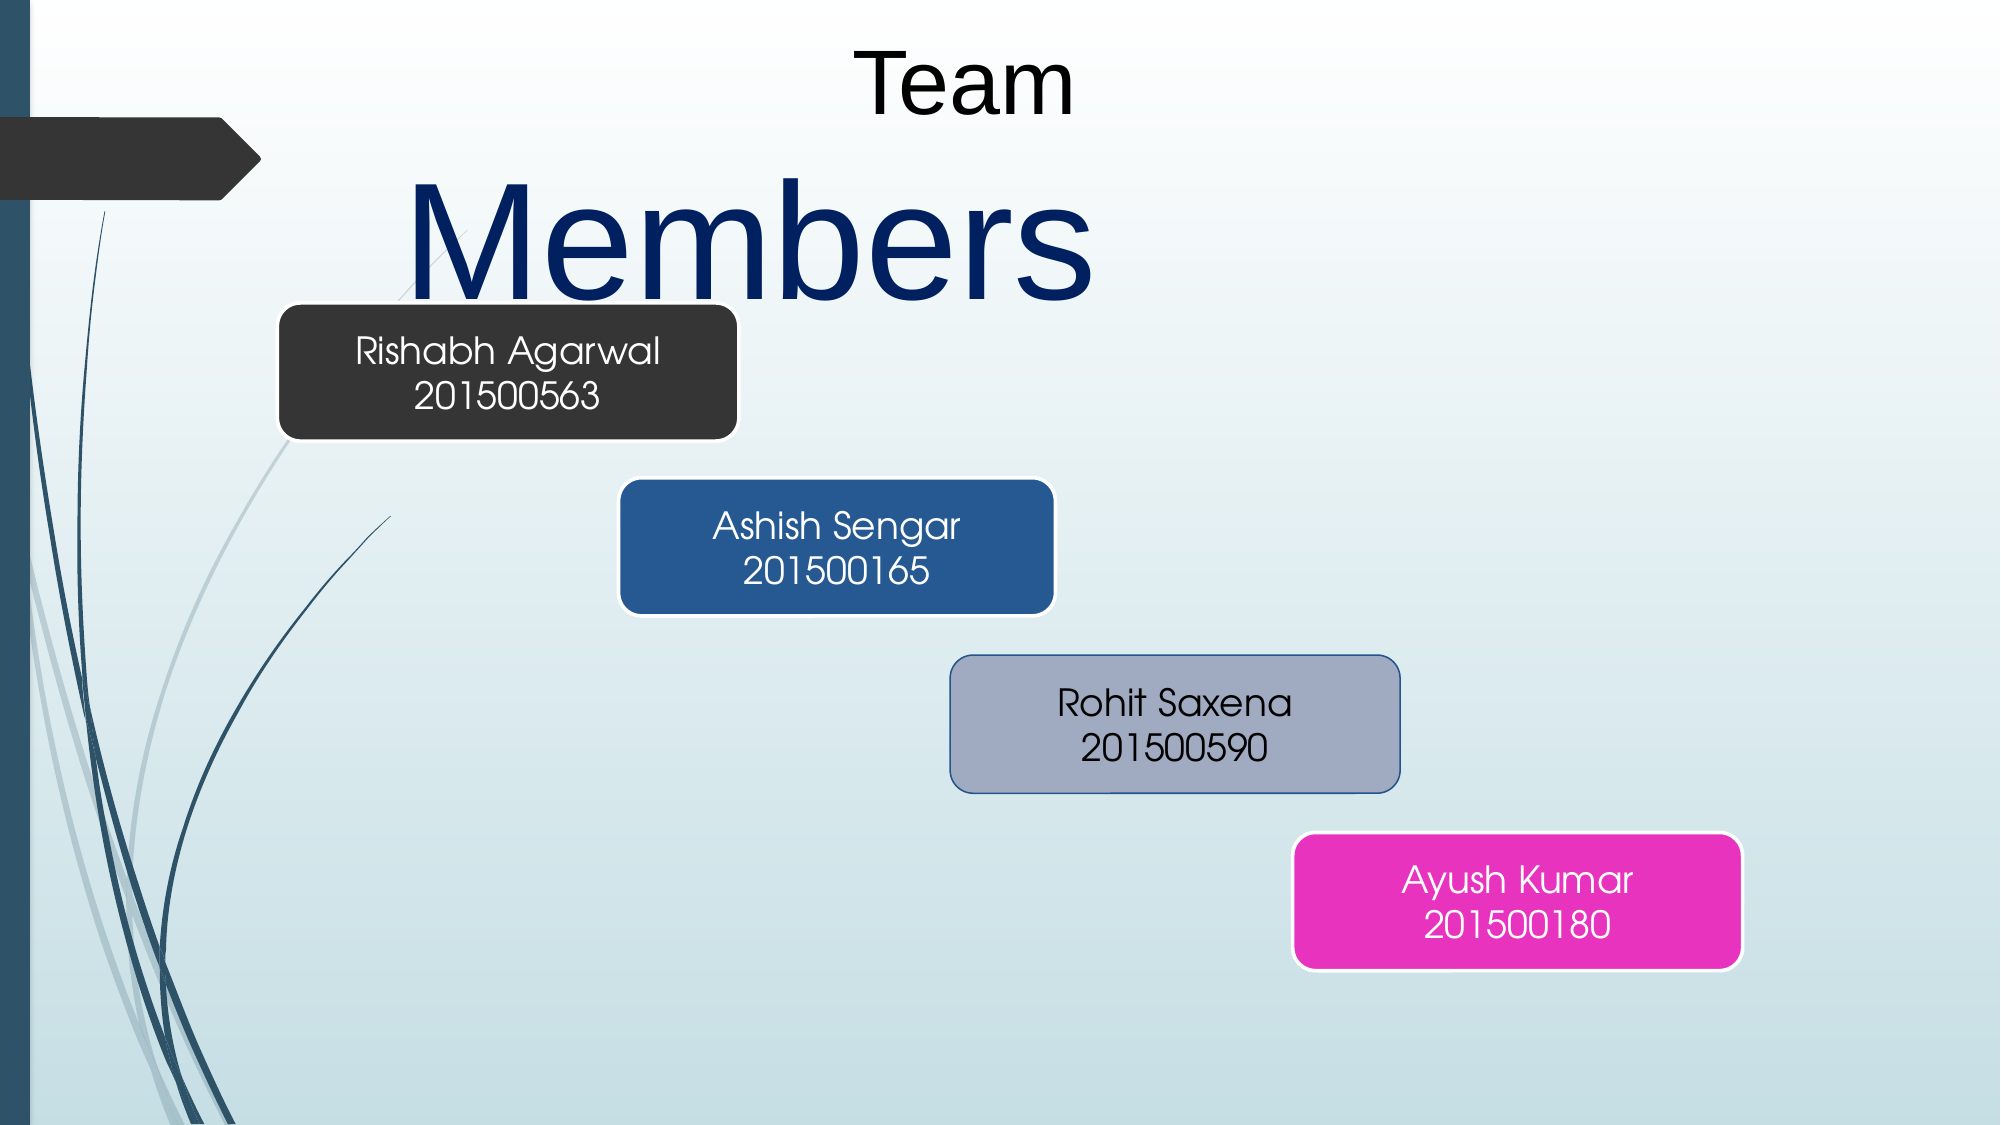

Team Members
Rishabh Agarwal
201500563
Ashish Sengar
201500165
Rohit Saxena
201500590
Ayush Kumar
201500180